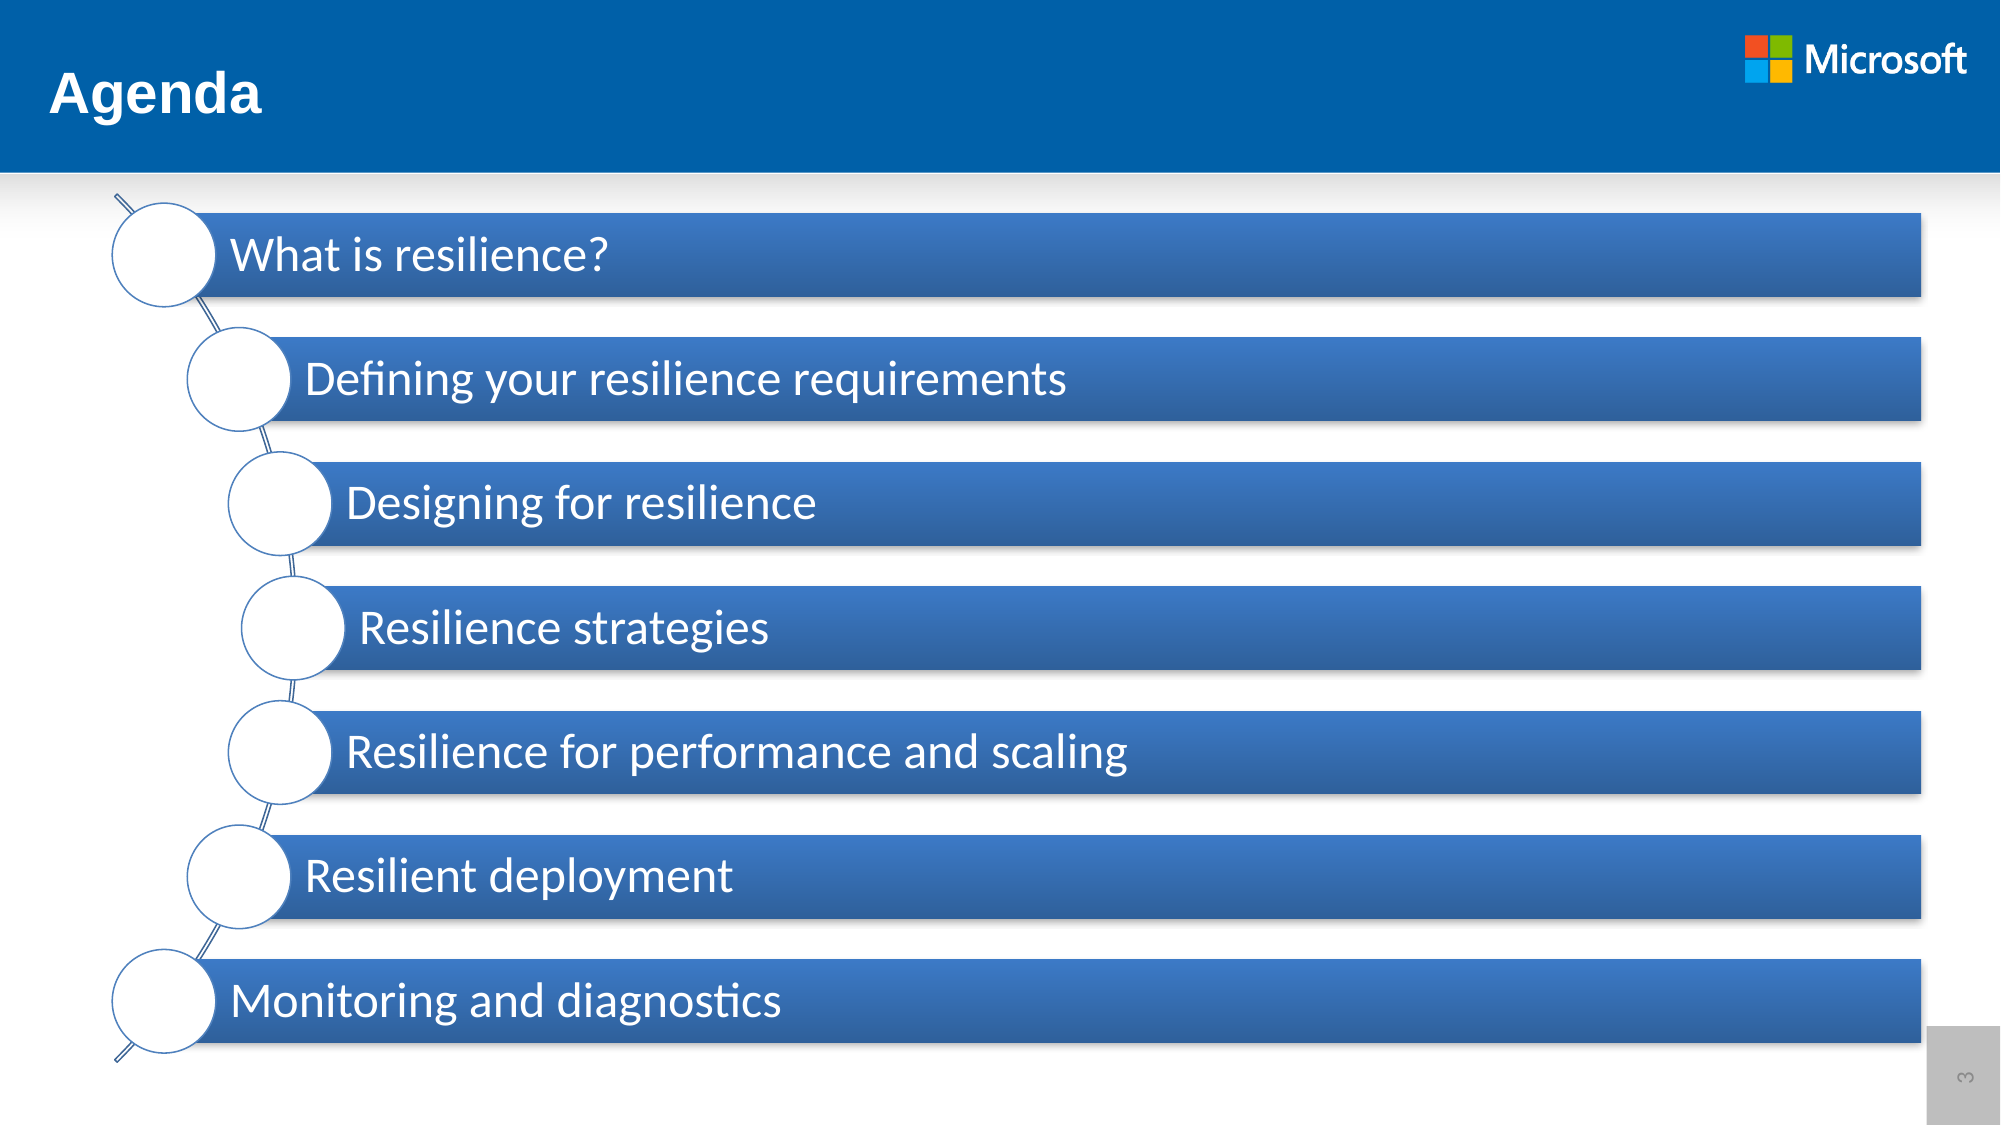

# Agenda
What is resilience?
Defining your resilience requirements
Designing for resilience
Resilience strategies
Resilience for performance and scaling
Resilient deployment
Monitoring and diagnostics